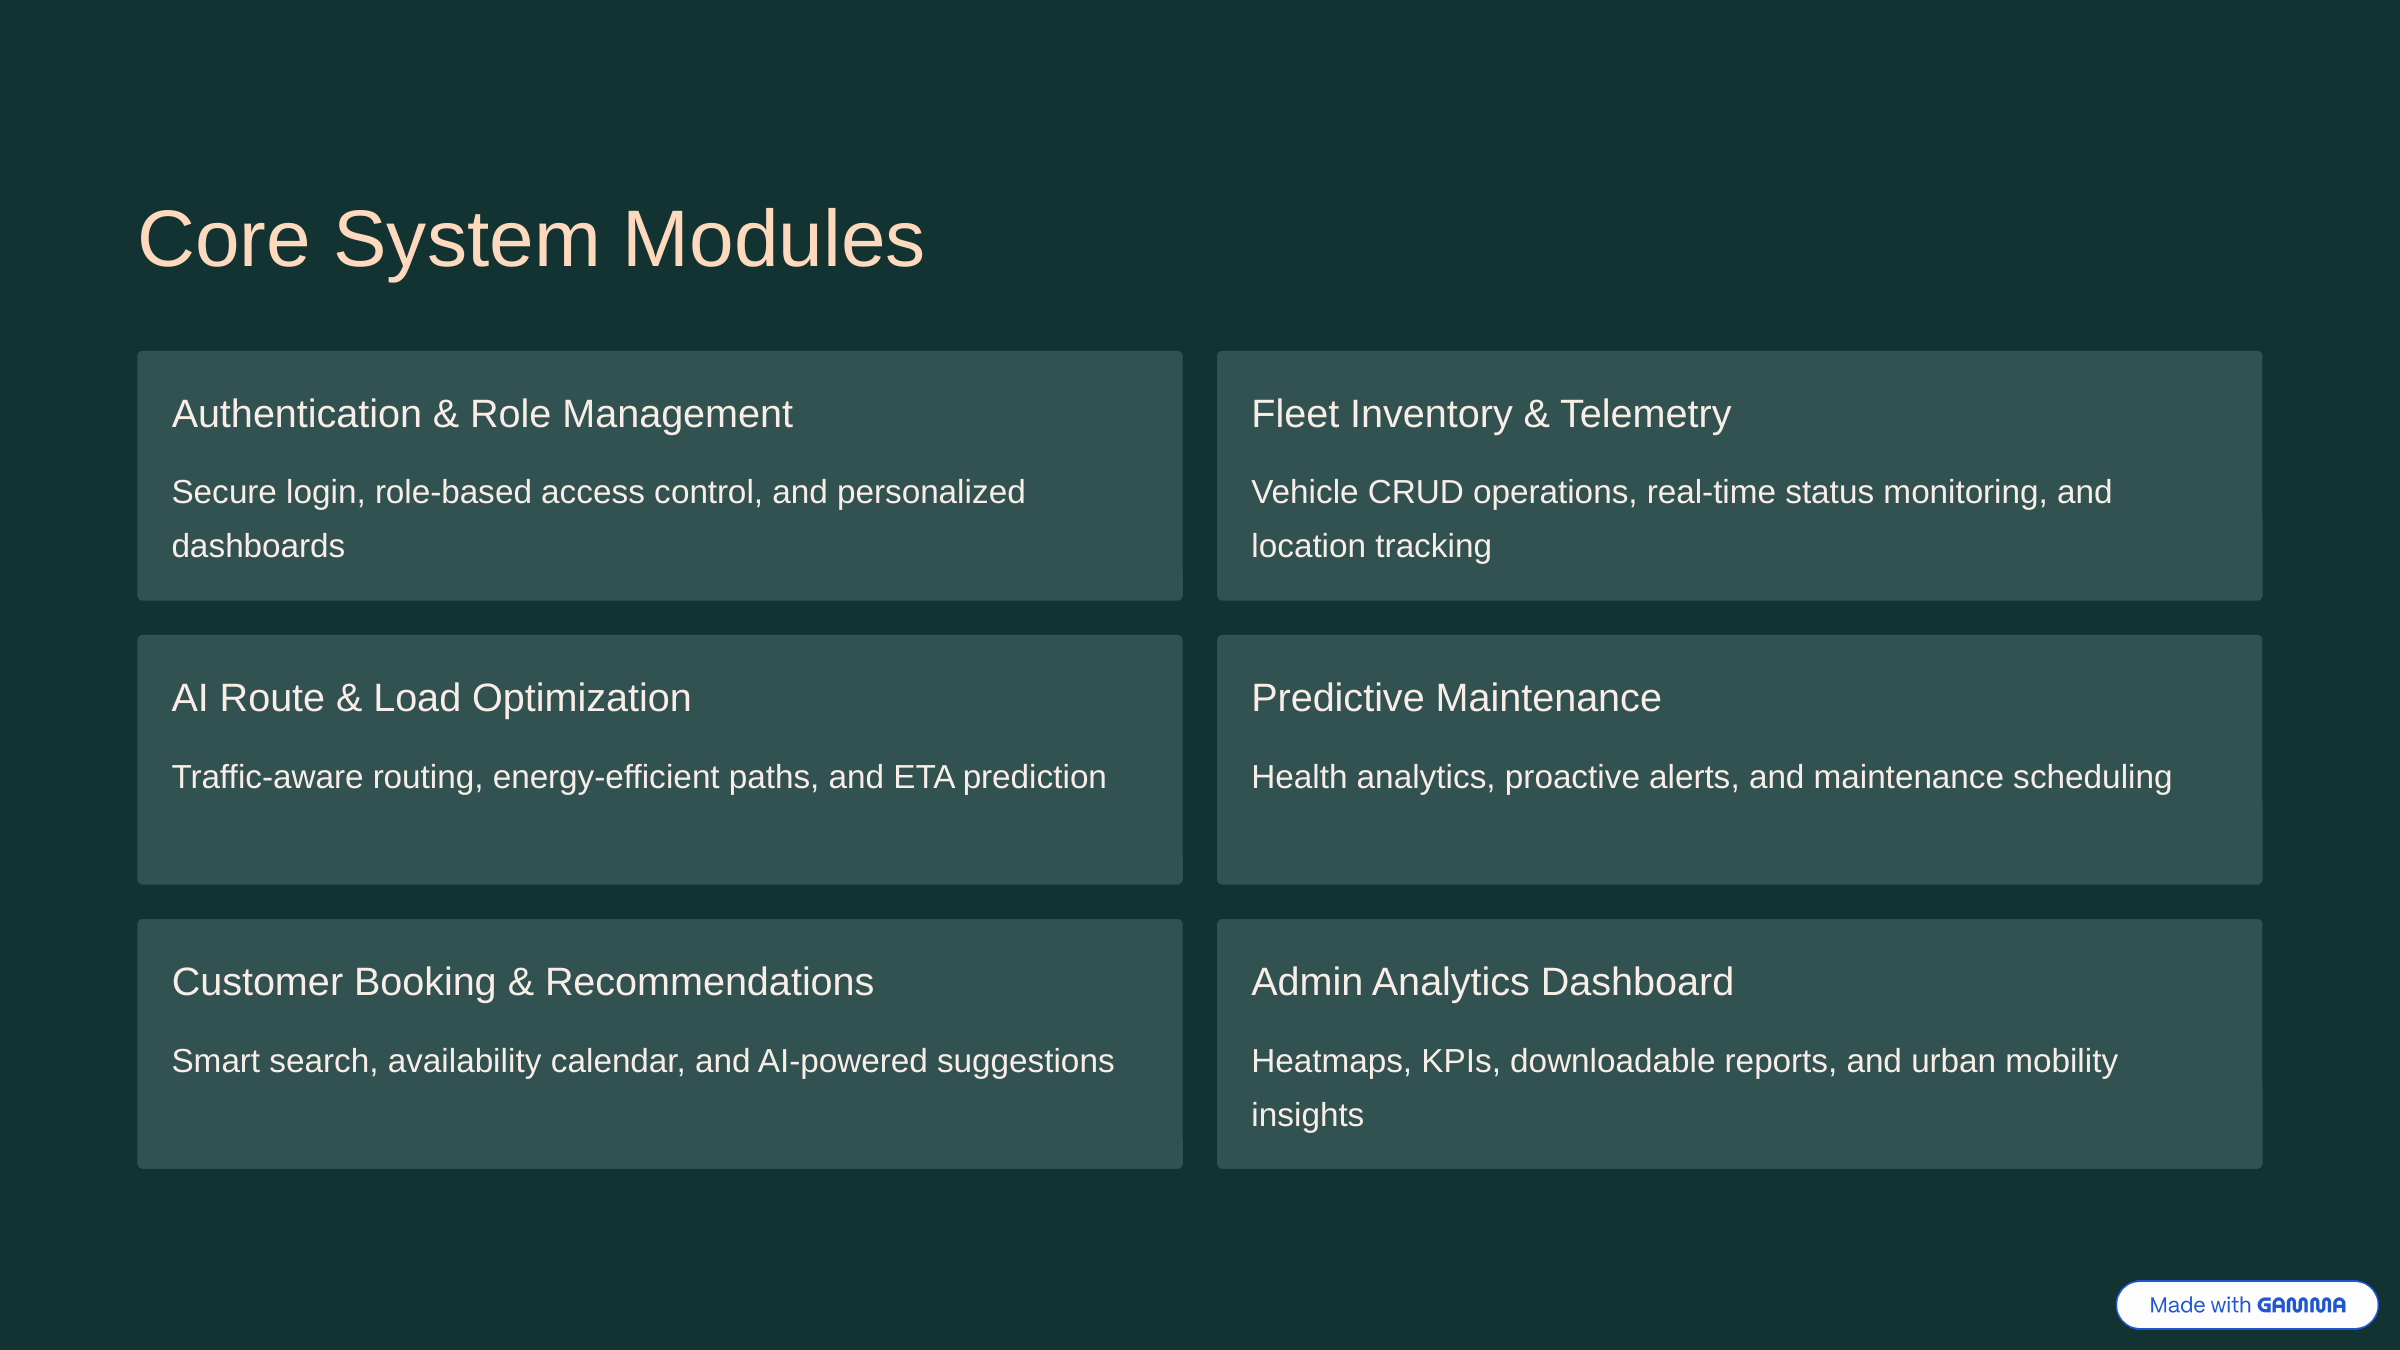

Core System Modules

Authentication & Role Management
Fleet Inventory & Telemetry
Secure login, role-based access control, and personalized dashboards
Vehicle CRUD operations, real-time status monitoring, and location tracking

AI Route & Load Optimization
Predictive Maintenance
Traffic-aware routing, energy-efficient paths, and ETA prediction
Health analytics, proactive alerts, and maintenance scheduling

Customer Booking & Recommendations
Admin Analytics Dashboard
Smart search, availability calendar, and AI-powered suggestions
Heatmaps, KPIs, downloadable reports, and urban mobility insights